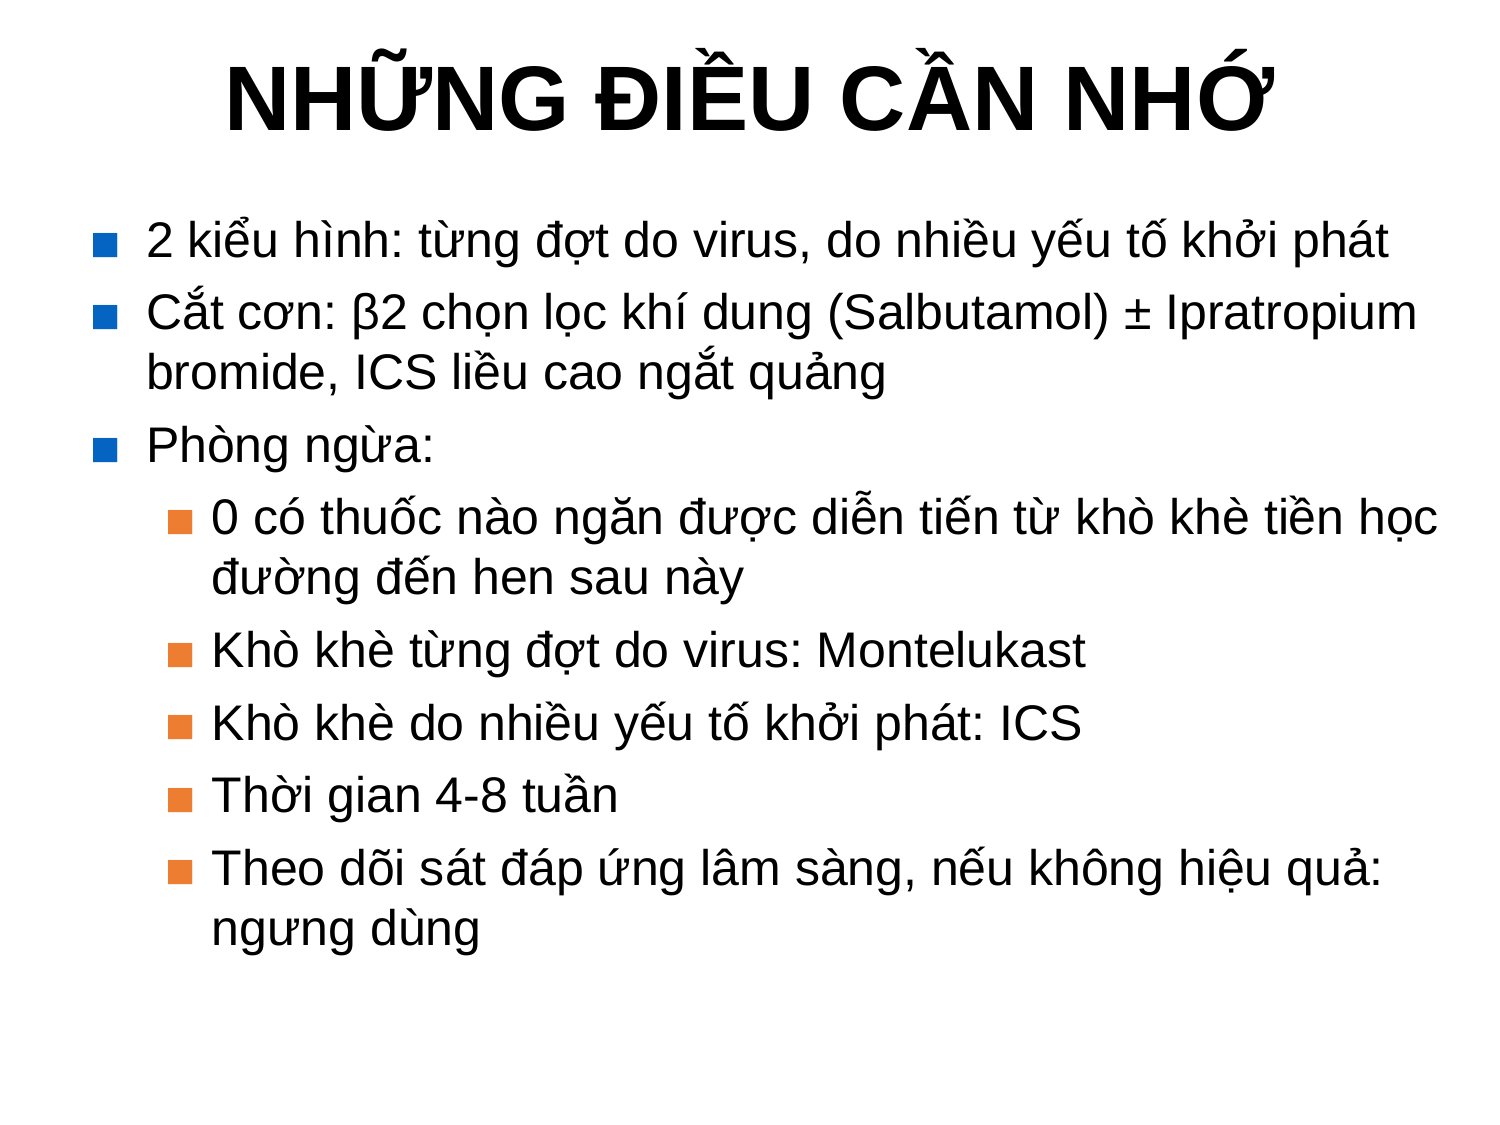

# NHỮNG ĐIỀU CẦN NHỚ
2 kiểu hình: từng đợt do virus, do nhiều yếu tố khởi phát
Cắt cơn: β2 chọn lọc khí dung (Salbutamol) ± Ipratropium bromide, ICS liều cao ngắt quảng
Phòng ngừa:
0 có thuốc nào ngăn được diễn tiến từ khò khè tiền học đường đến hen sau này
Khò khè từng đợt do virus: Montelukast
Khò khè do nhiều yếu tố khởi phát: ICS
Thời gian 4-8 tuần
Theo dõi sát đáp ứng lâm sàng, nếu không hiệu quả: ngưng dùng